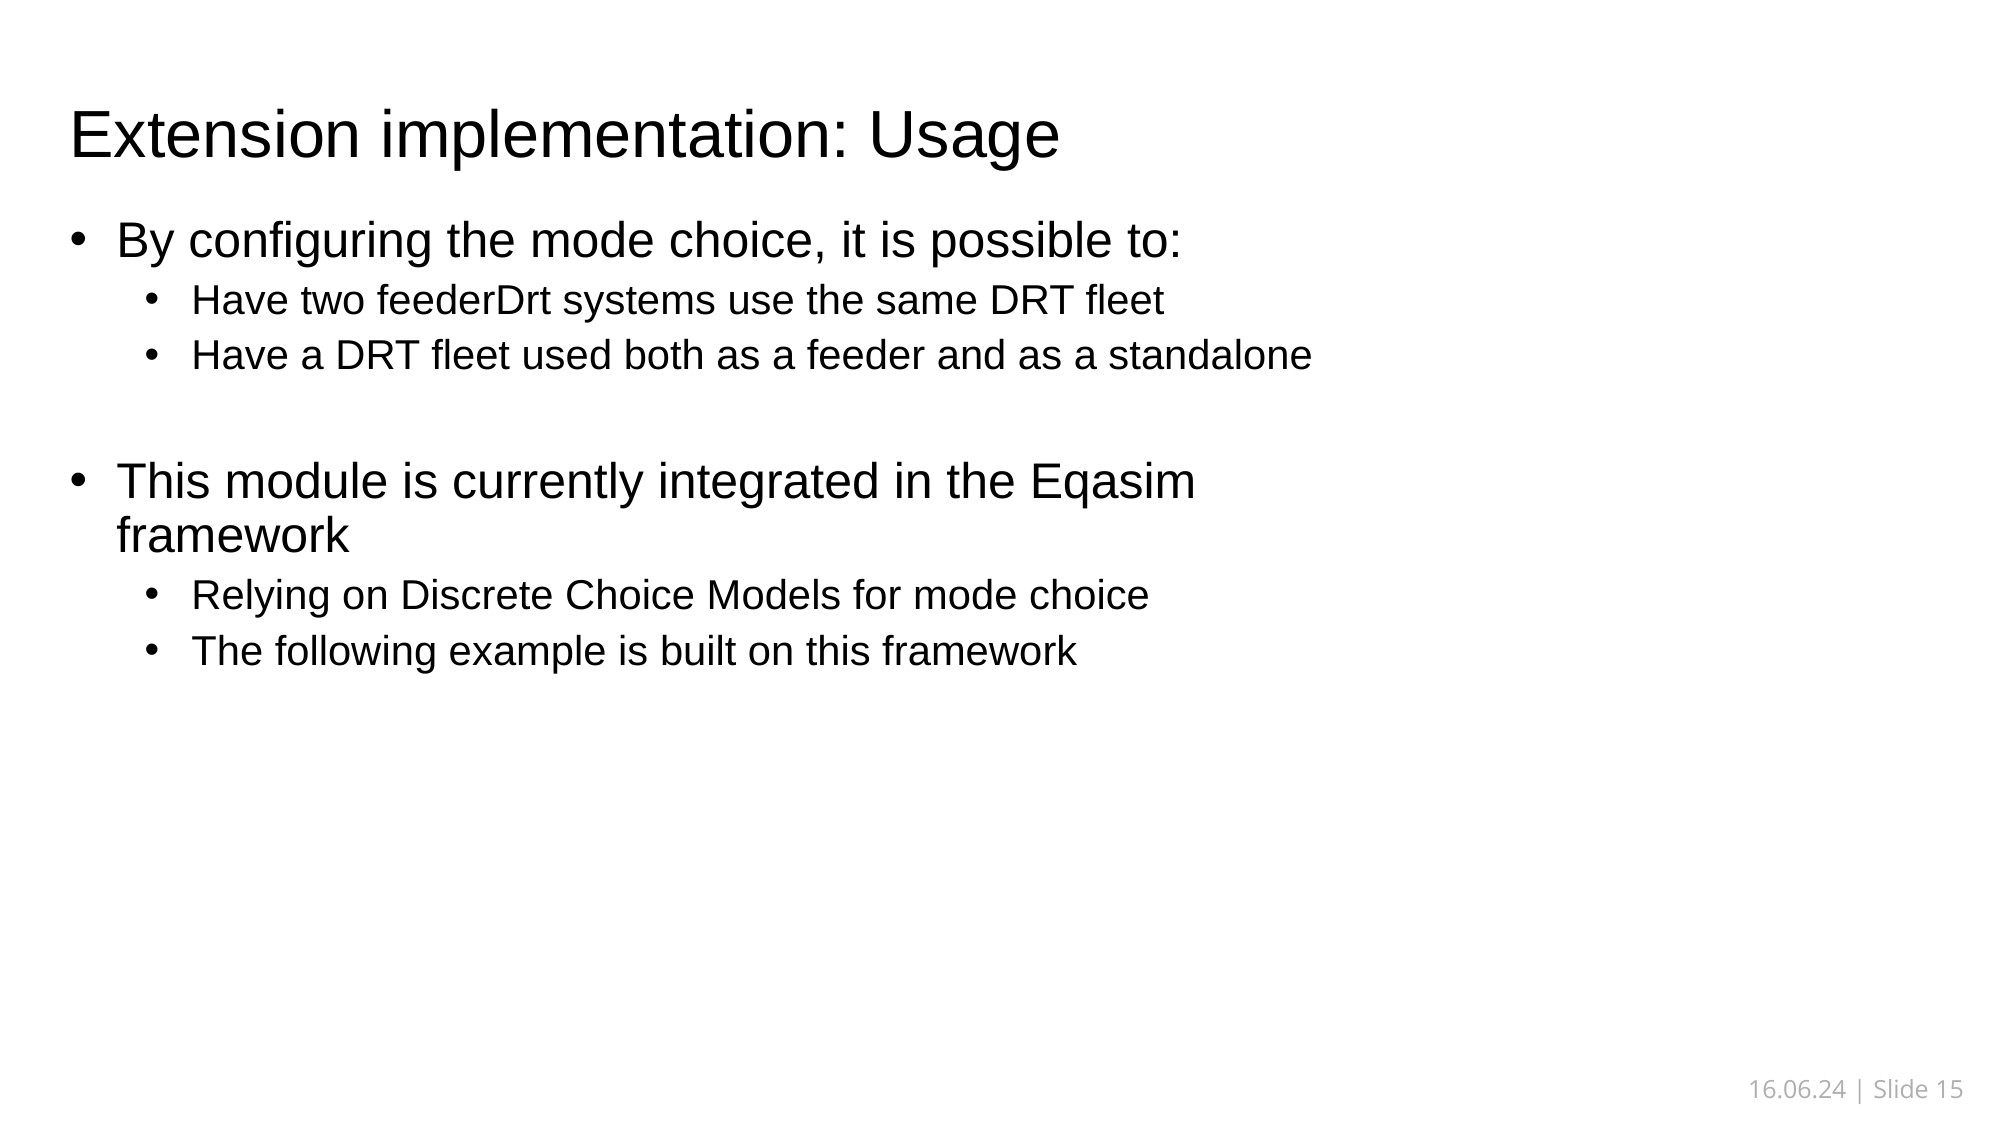

Extension implementation: Usage
By configuring the mode choice, it is possible to:
Have two feederDrt systems use the same DRT fleet
Have a DRT fleet used both as a feeder and as a standalone

This module is currently integrated in the Eqasim framework
Relying on Discrete Choice Models for mode choice
The following example is built on this framework
16.06.24 | Slide 15